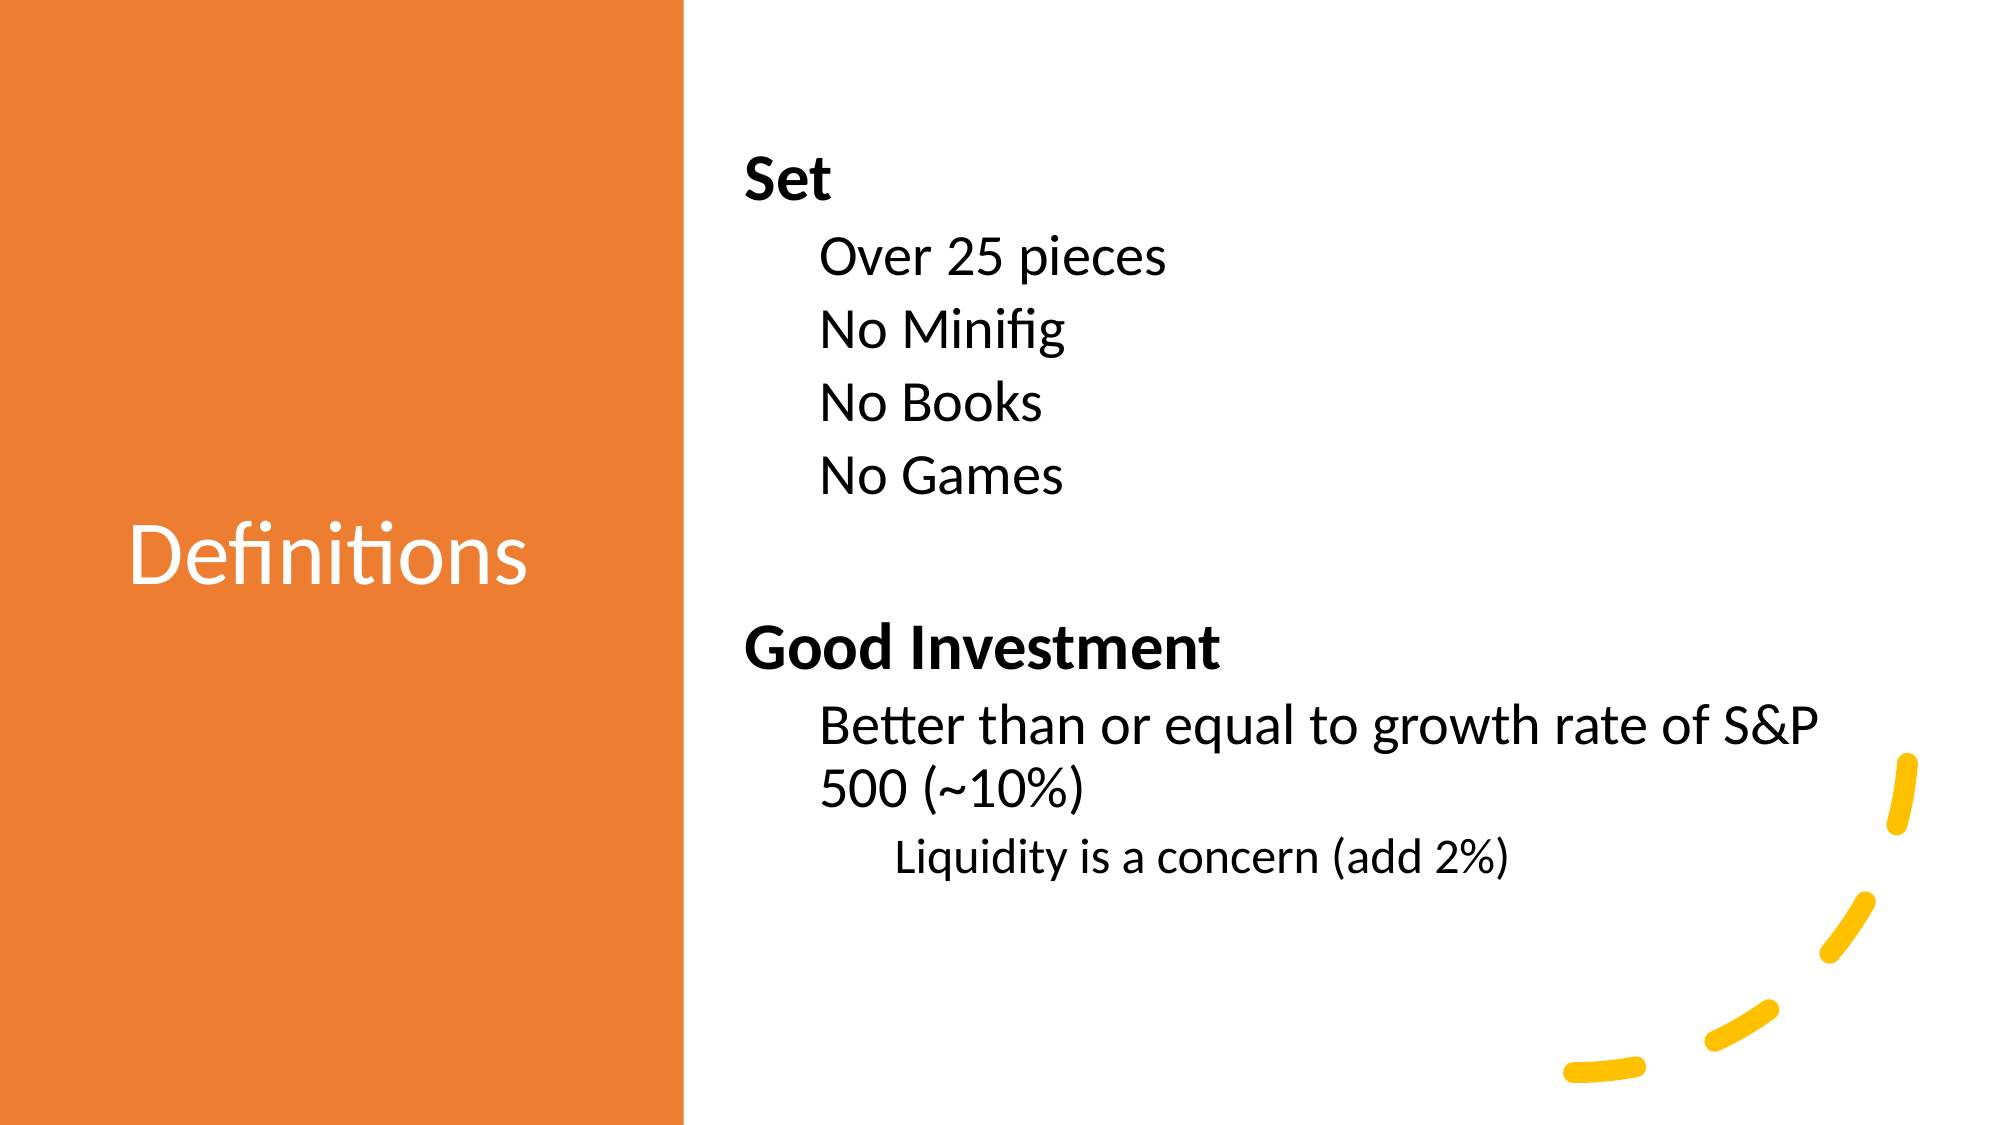

# Definitions
Set
Over 25 pieces
No Minifig
No Books
No Games

Good Investment
Better than or equal to growth rate of S&P 500 (~10%)
Liquidity is a concern (add 2%)